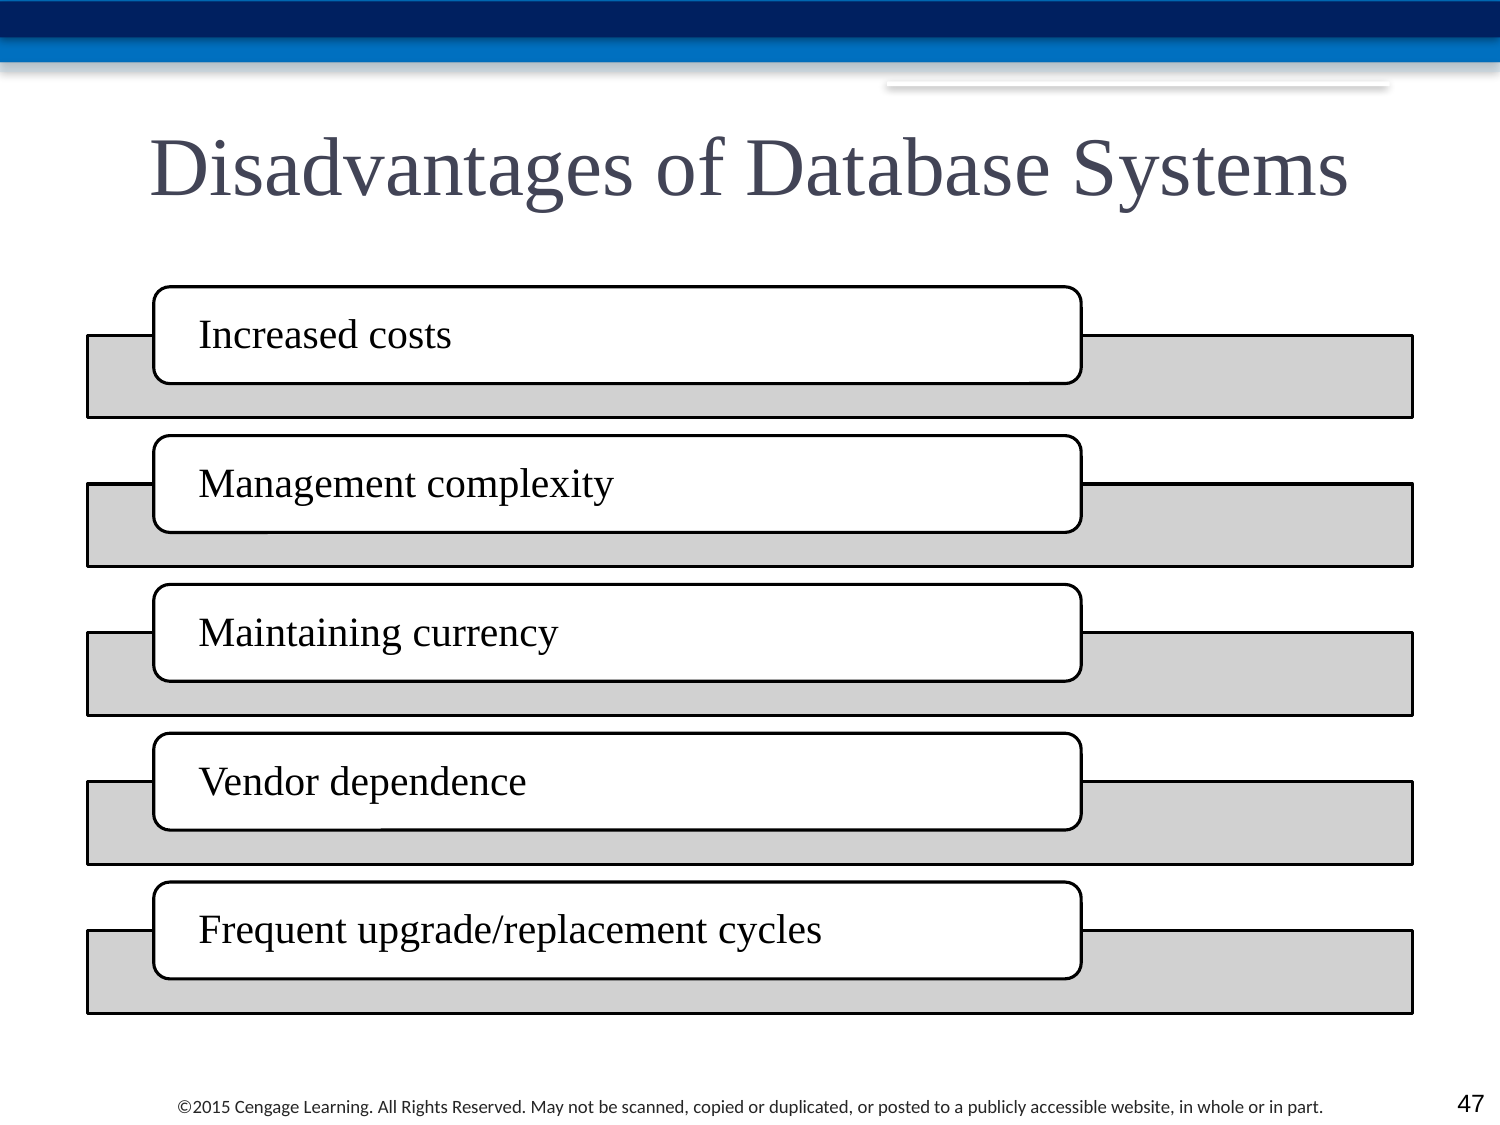

# Disadvantages of Database Systems
Increased costs
Management complexity
Maintaining currency
Vendor dependence
Frequent upgrade/replacement cycles
47